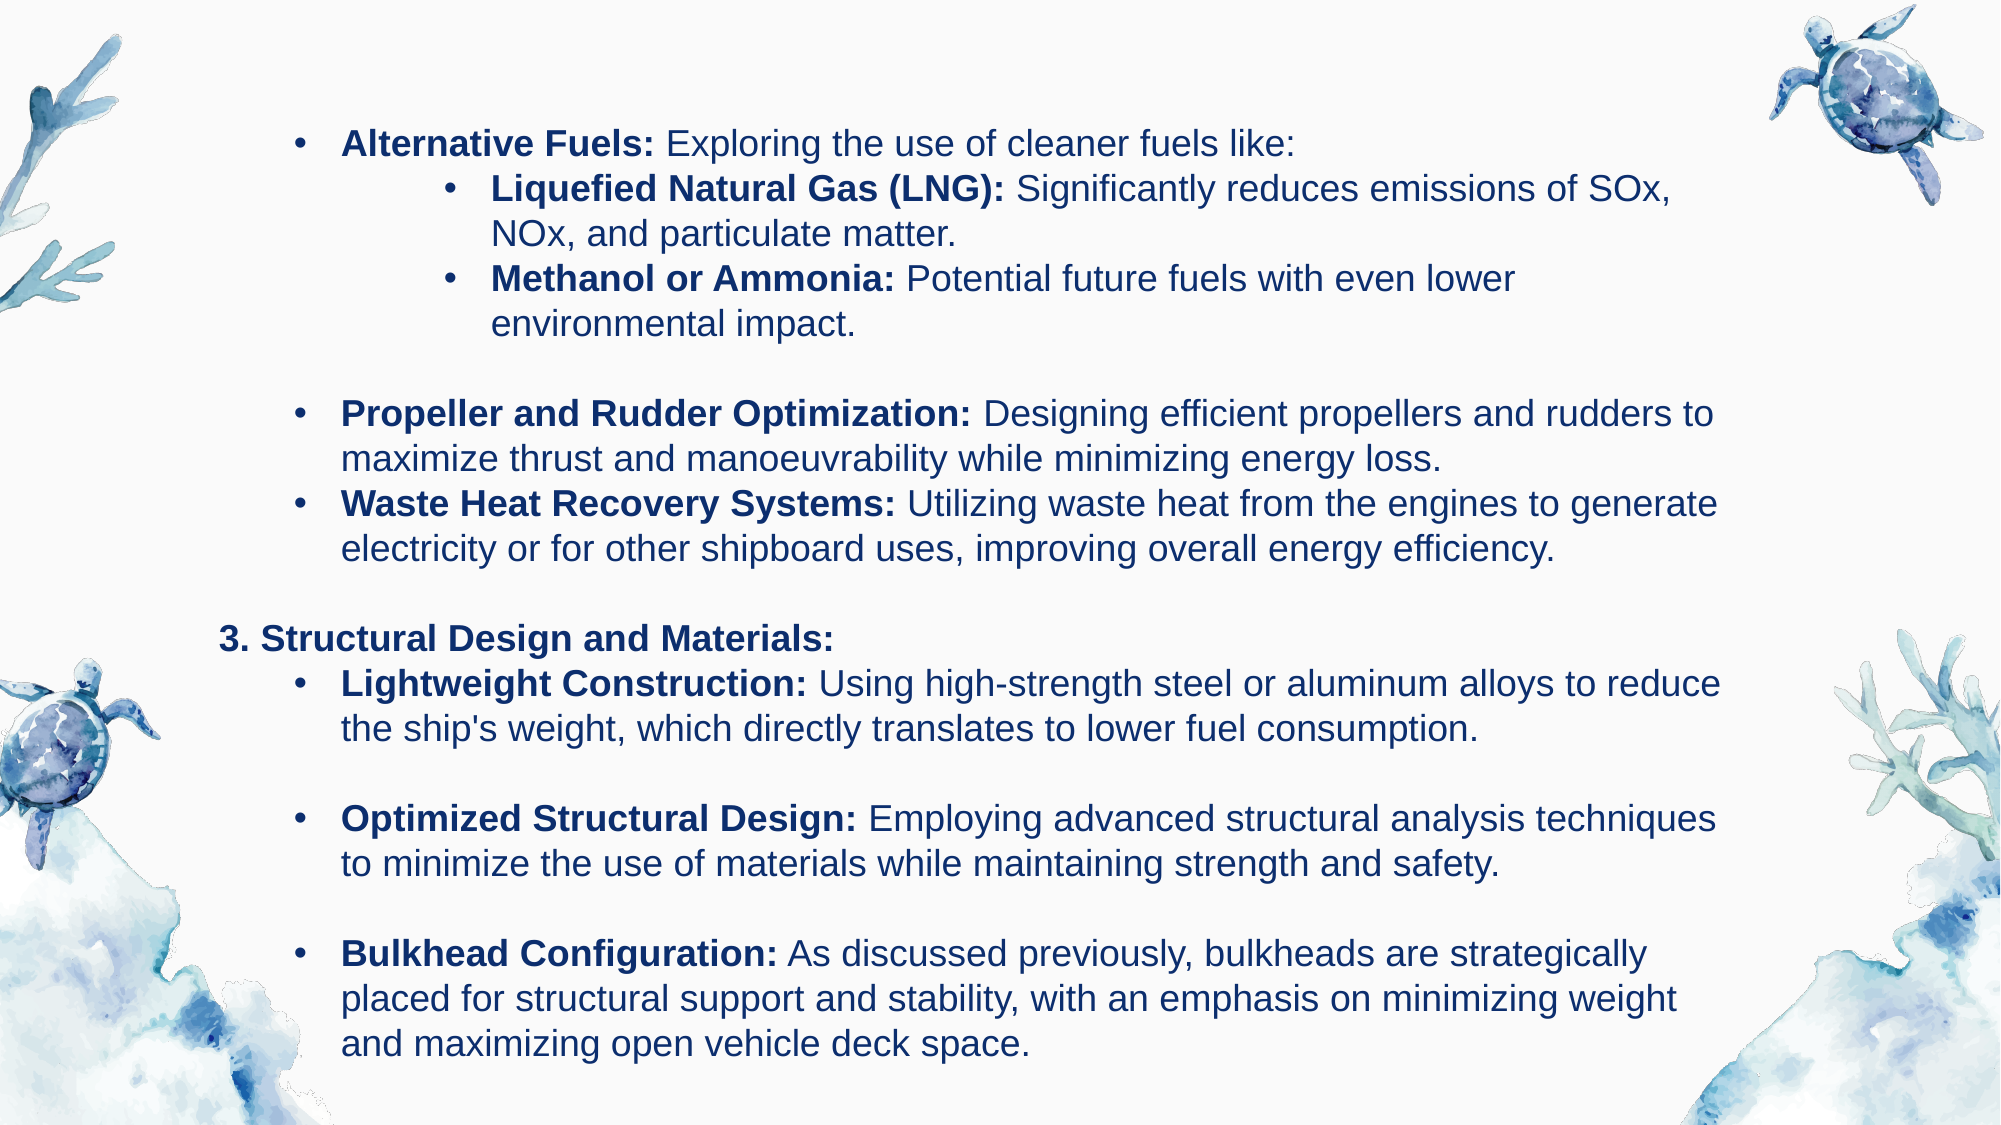

Alternative Fuels: Exploring the use of cleaner fuels like:
Liquefied Natural Gas (LNG): Significantly reduces emissions of SOx, NOx, and particulate matter.
Methanol or Ammonia: Potential future fuels with even lower environmental impact.

Propeller and Rudder Optimization: Designing efficient propellers and rudders to maximize thrust and manoeuvrability while minimizing energy loss.
Waste Heat Recovery Systems: Utilizing waste heat from the engines to generate electricity or for other shipboard uses, improving overall energy efficiency.

3. Structural Design and Materials:
Lightweight Construction: Using high-strength steel or aluminum alloys to reduce the ship's weight, which directly translates to lower fuel consumption.

Optimized Structural Design: Employing advanced structural analysis techniques to minimize the use of materials while maintaining strength and safety.

Bulkhead Configuration: As discussed previously, bulkheads are strategically placed for structural support and stability, with an emphasis on minimizing weight and maximizing open vehicle deck space.